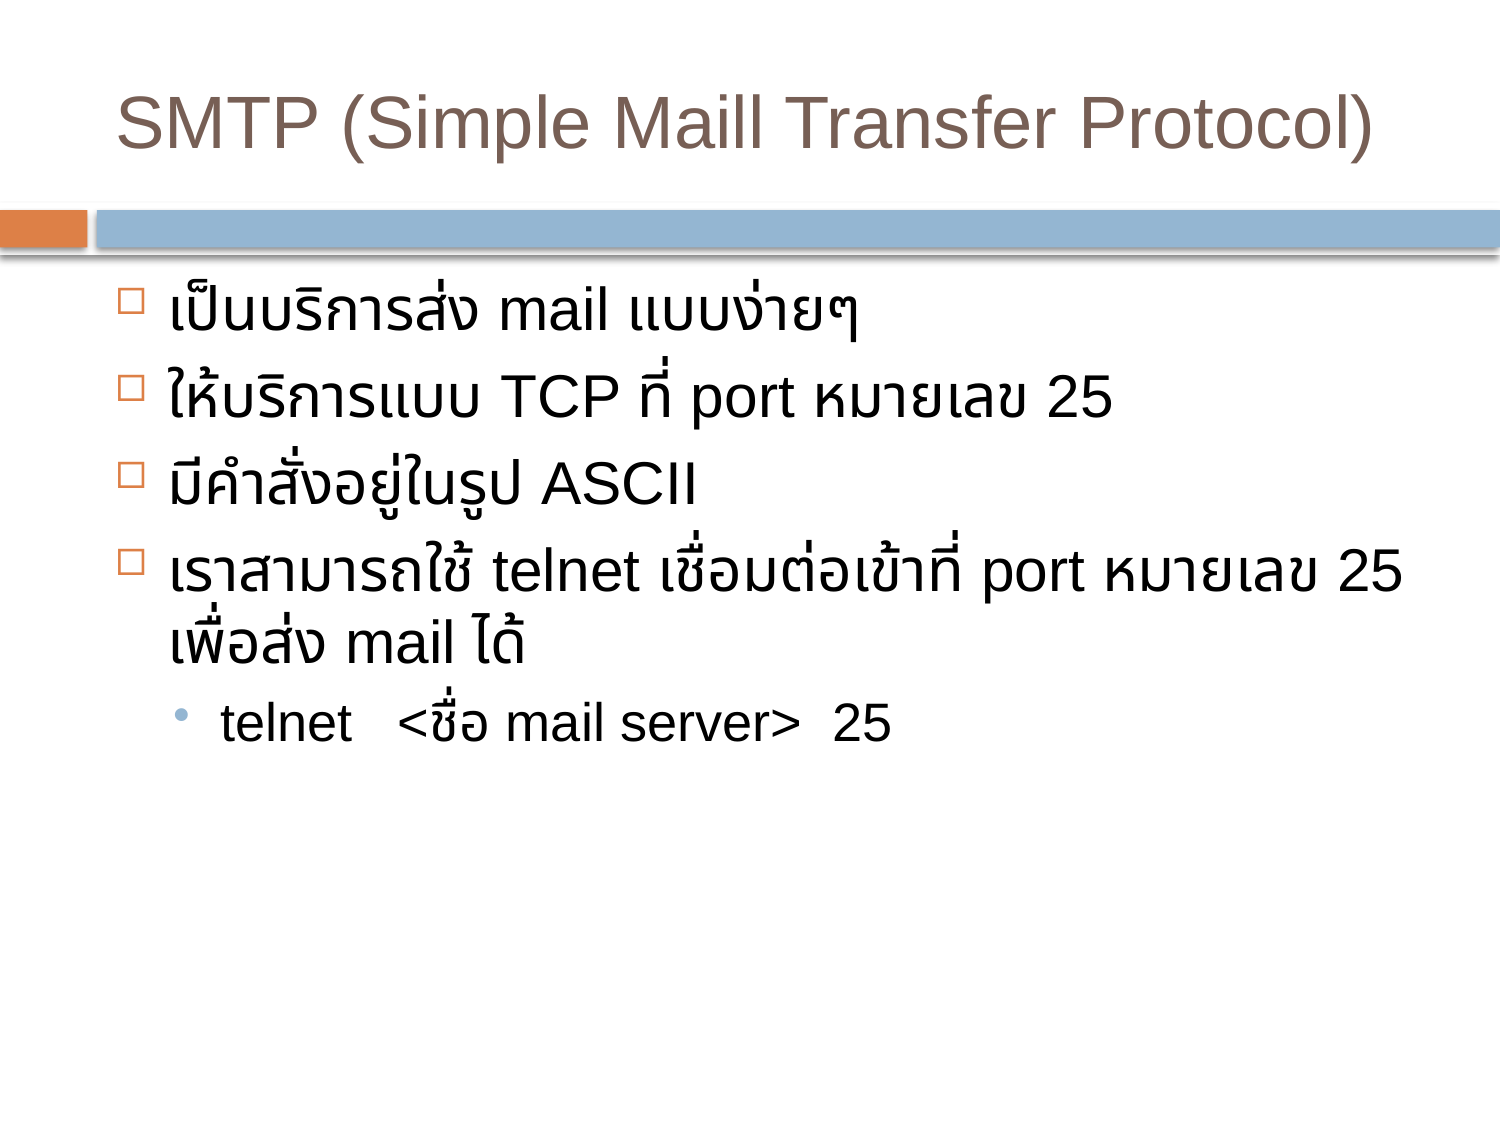

# SMTP (Simple Maill Transfer Protocol)
เป็นบริการส่ง mail แบบง่ายๆ
ให้บริการแบบ TCP ที่ port หมายเลข 25
มีคำสั่งอยู่ในรูป ASCII
เราสามารถใช้ telnet เชื่อมต่อเข้าที่ port หมายเลข 25 เพื่อส่ง mail ได้
telnet   <ชื่อ mail server>  25